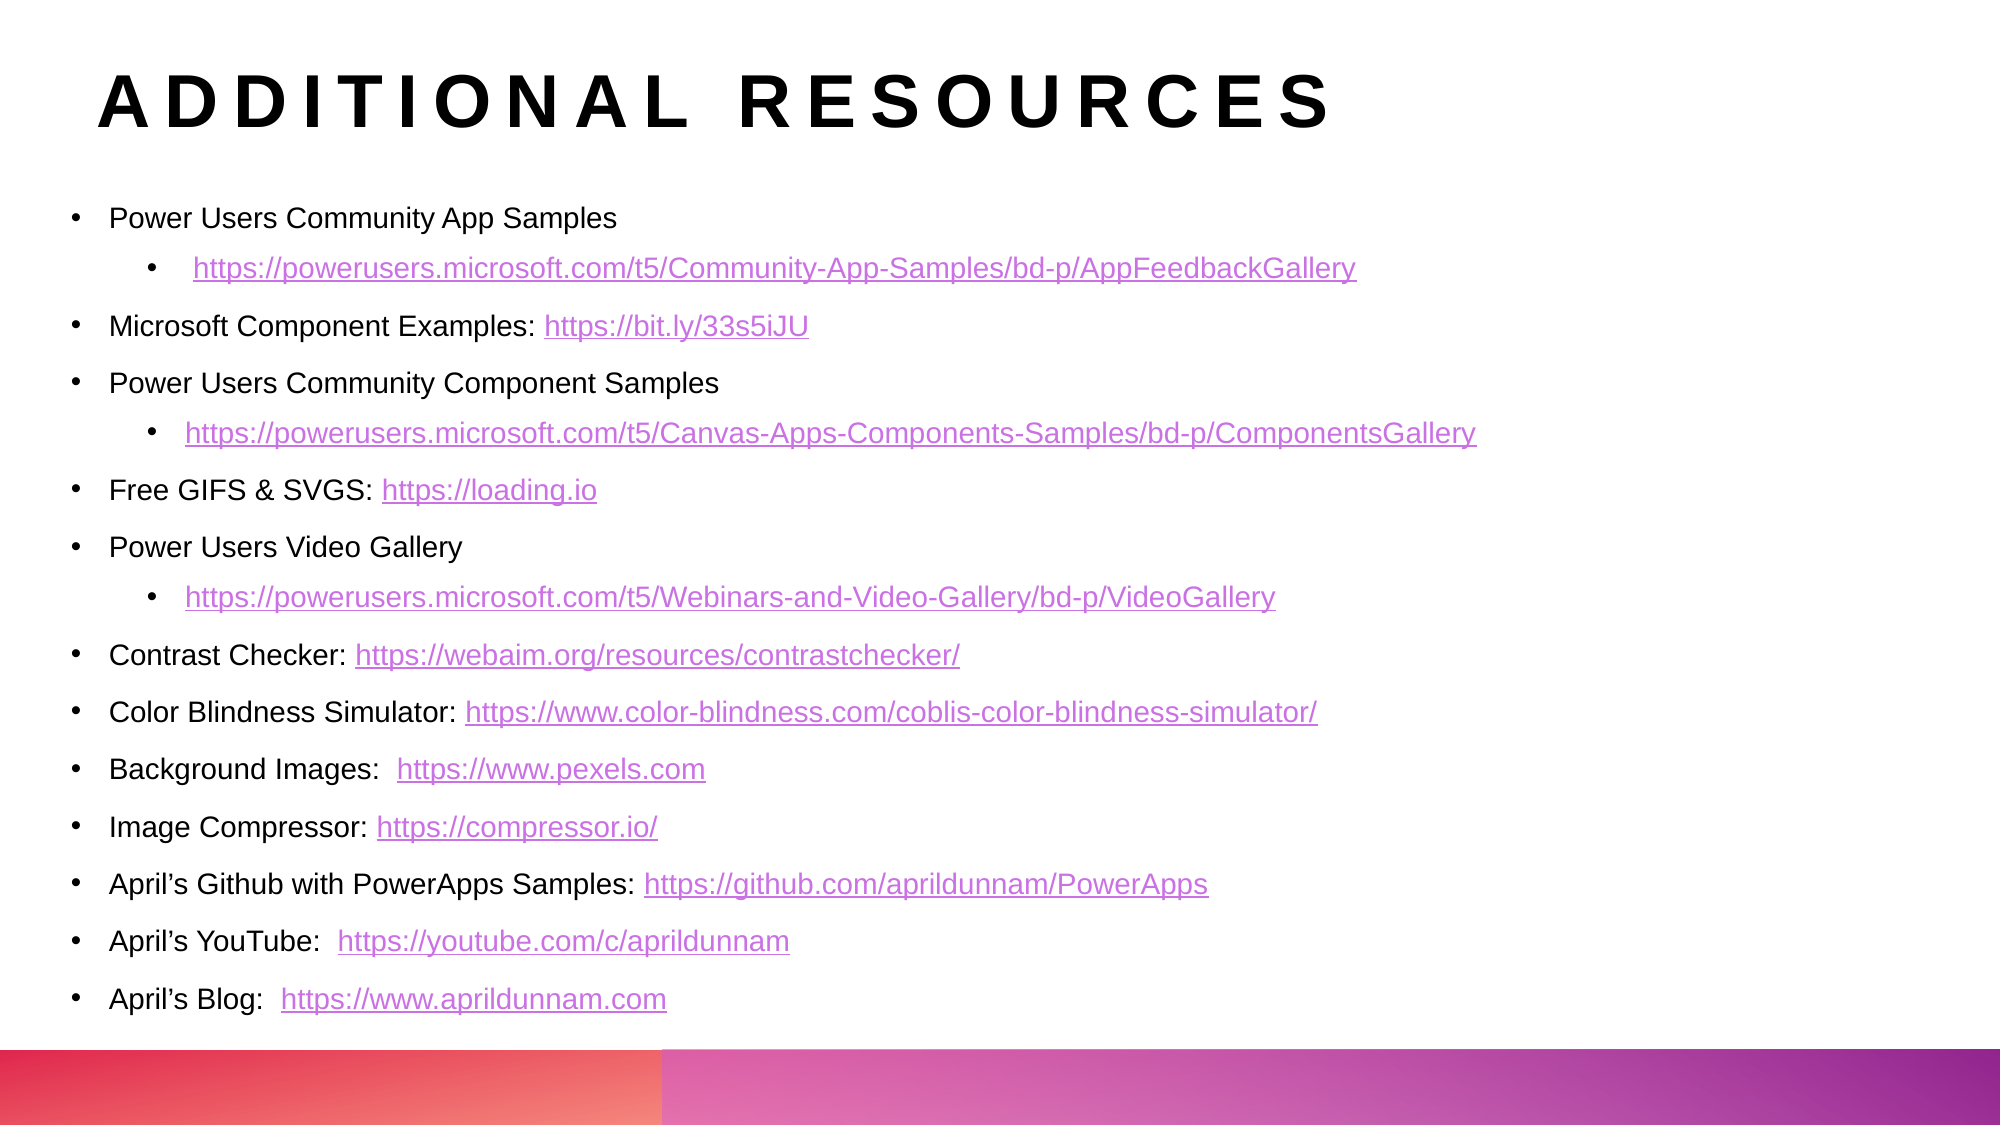

# Additional Resources
Power Users Community App Samples
 https://powerusers.microsoft.com/t5/Community-App-Samples/bd-p/AppFeedbackGallery
Microsoft Component Examples: https://bit.ly/33s5iJU
Power Users Community Component Samples
https://powerusers.microsoft.com/t5/Canvas-Apps-Components-Samples/bd-p/ComponentsGallery
Free GIFS & SVGS: https://loading.io
Power Users Video Gallery
https://powerusers.microsoft.com/t5/Webinars-and-Video-Gallery/bd-p/VideoGallery
Contrast Checker: https://webaim.org/resources/contrastchecker/
Color Blindness Simulator: https://www.color-blindness.com/coblis-color-blindness-simulator/
Background Images:  https://www.pexels.com
Image Compressor: https://compressor.io/
April’s Github with PowerApps Samples: https://github.com/aprildunnam/PowerApps
April’s YouTube:  https://youtube.com/c/aprildunnam
April’s Blog:  https://www.aprildunnam.com